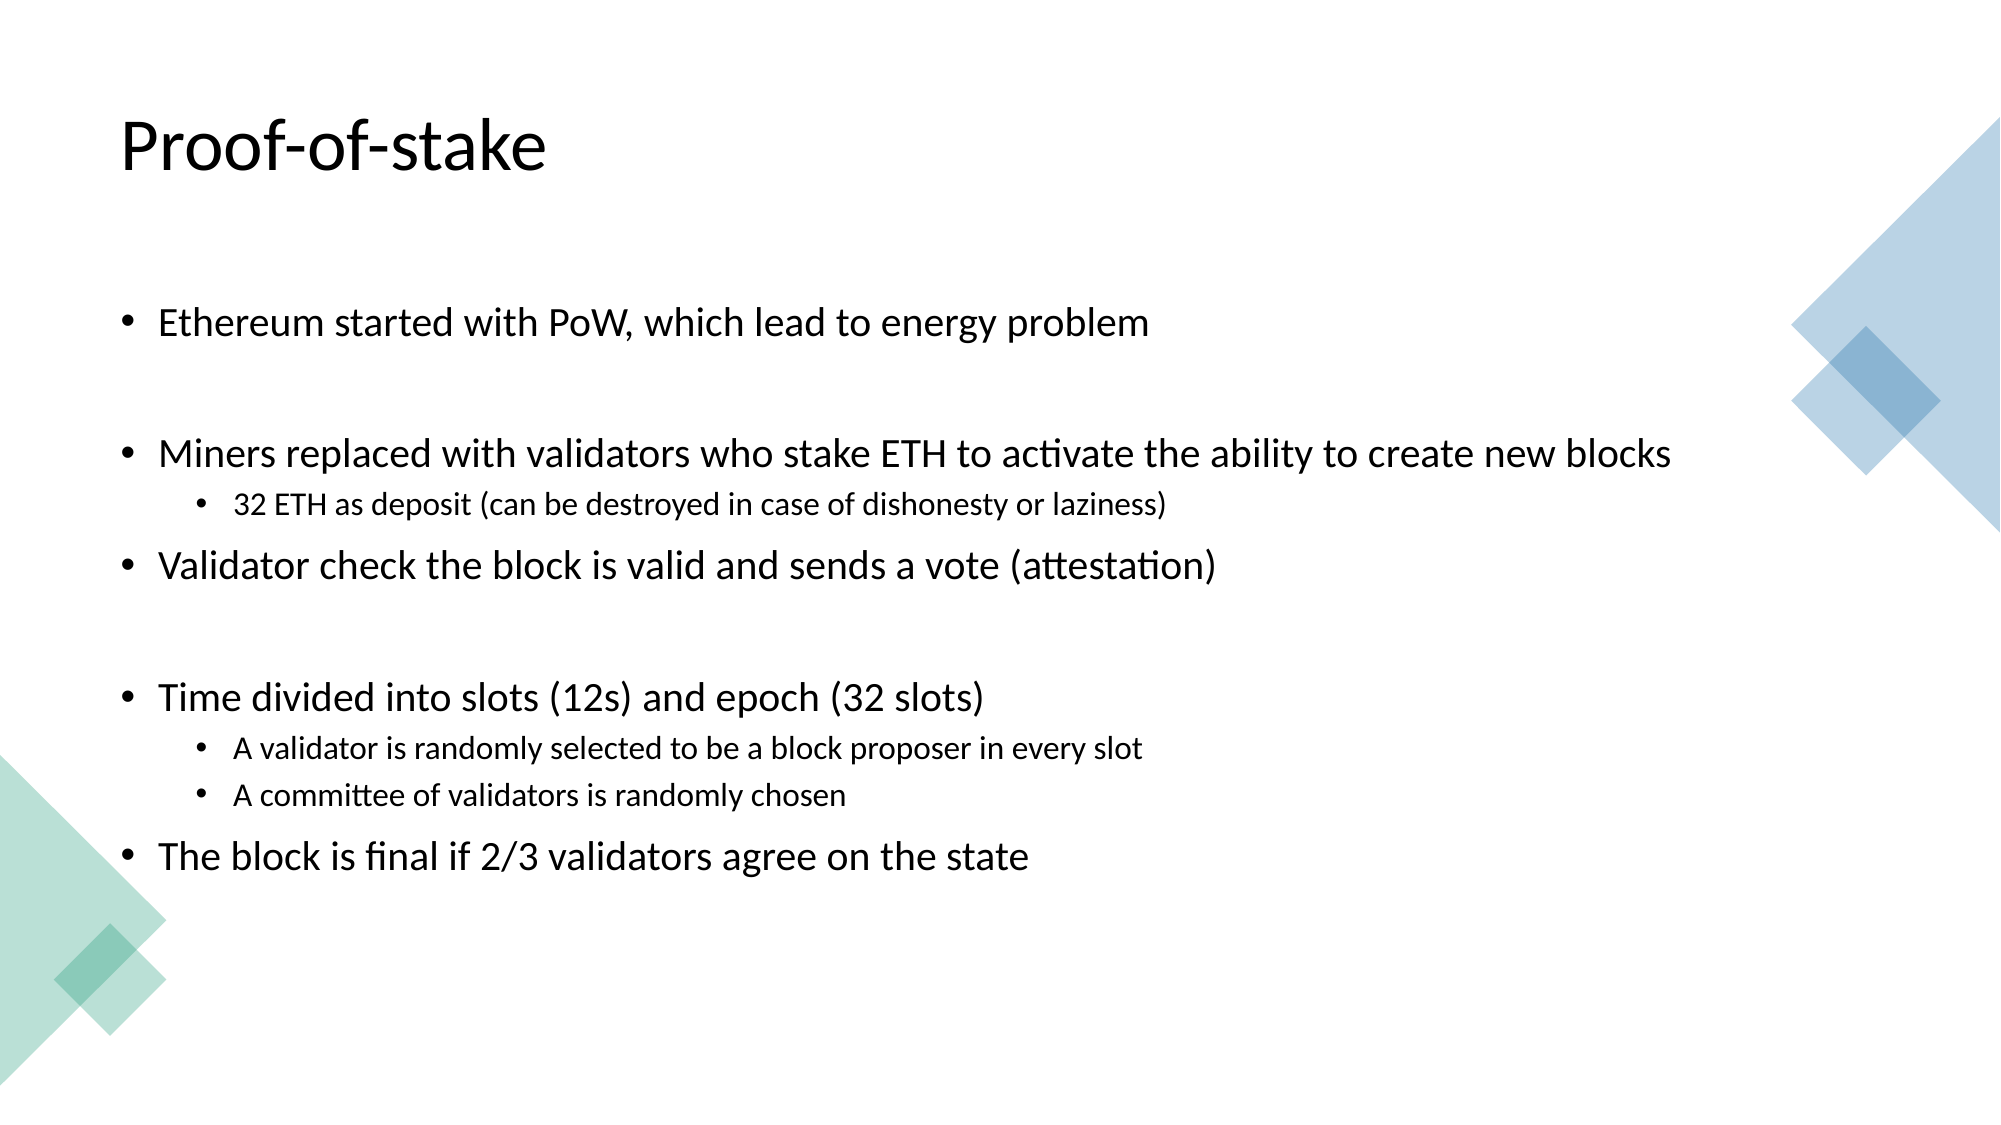

# Proof-of-stake

Ethereum started with PoW, which lead to energy problem

Miners replaced with validators who stake ETH to activate the ability to create new blocks
32 ETH as deposit (can be destroyed in case of dishonesty or laziness)
Validator check the block is valid and sends a vote (attestation)

Time divided into slots (12s) and epoch (32 slots)
A validator is randomly selected to be a block proposer in every slot
A committee of validators is randomly chosen
The block is final if 2/3 validators agree on the state